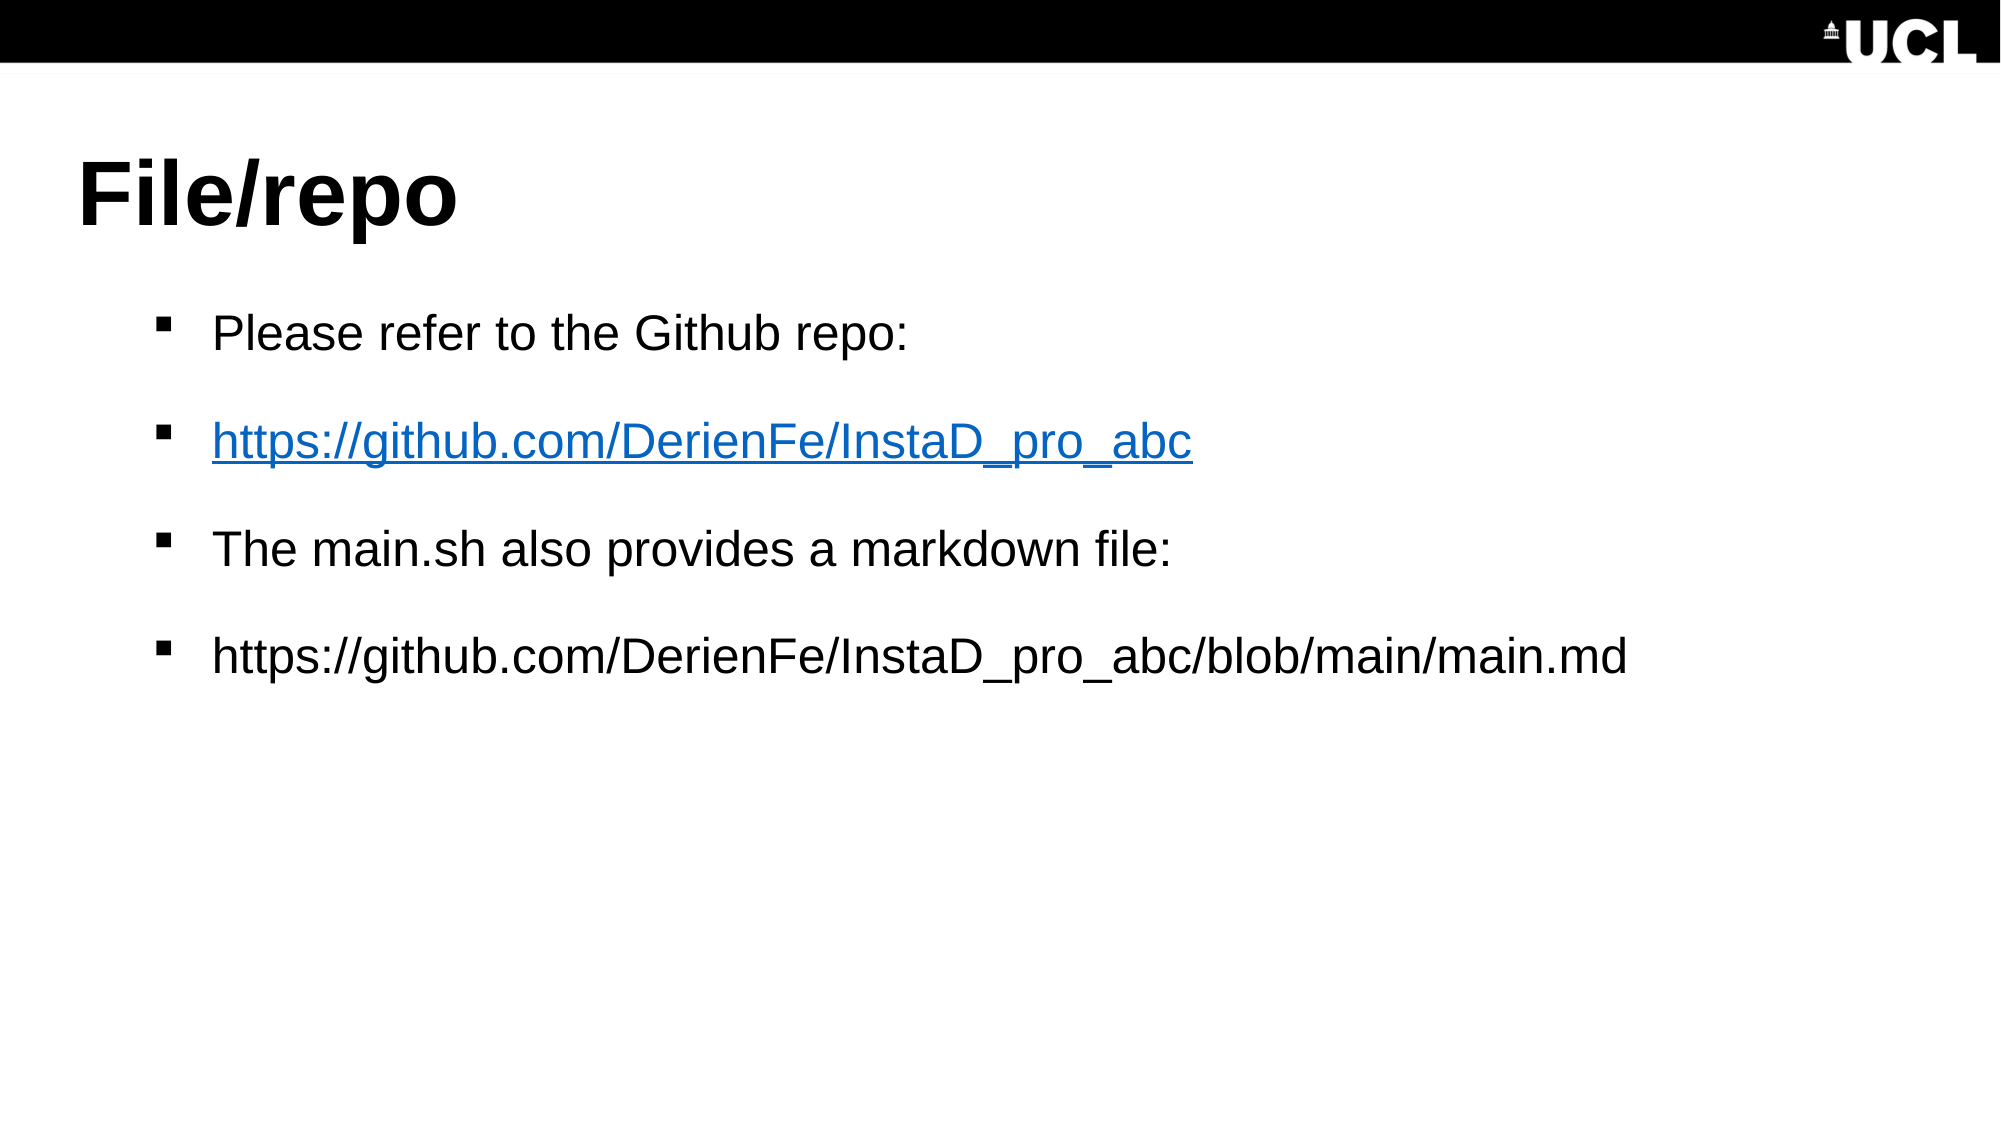

# File/repo
Please refer to the Github repo:

https://github.com/DerienFe/InstaD_pro_abc

The main.sh also provides a markdown file:

https://github.com/DerienFe/InstaD_pro_abc/blob/main/main.md